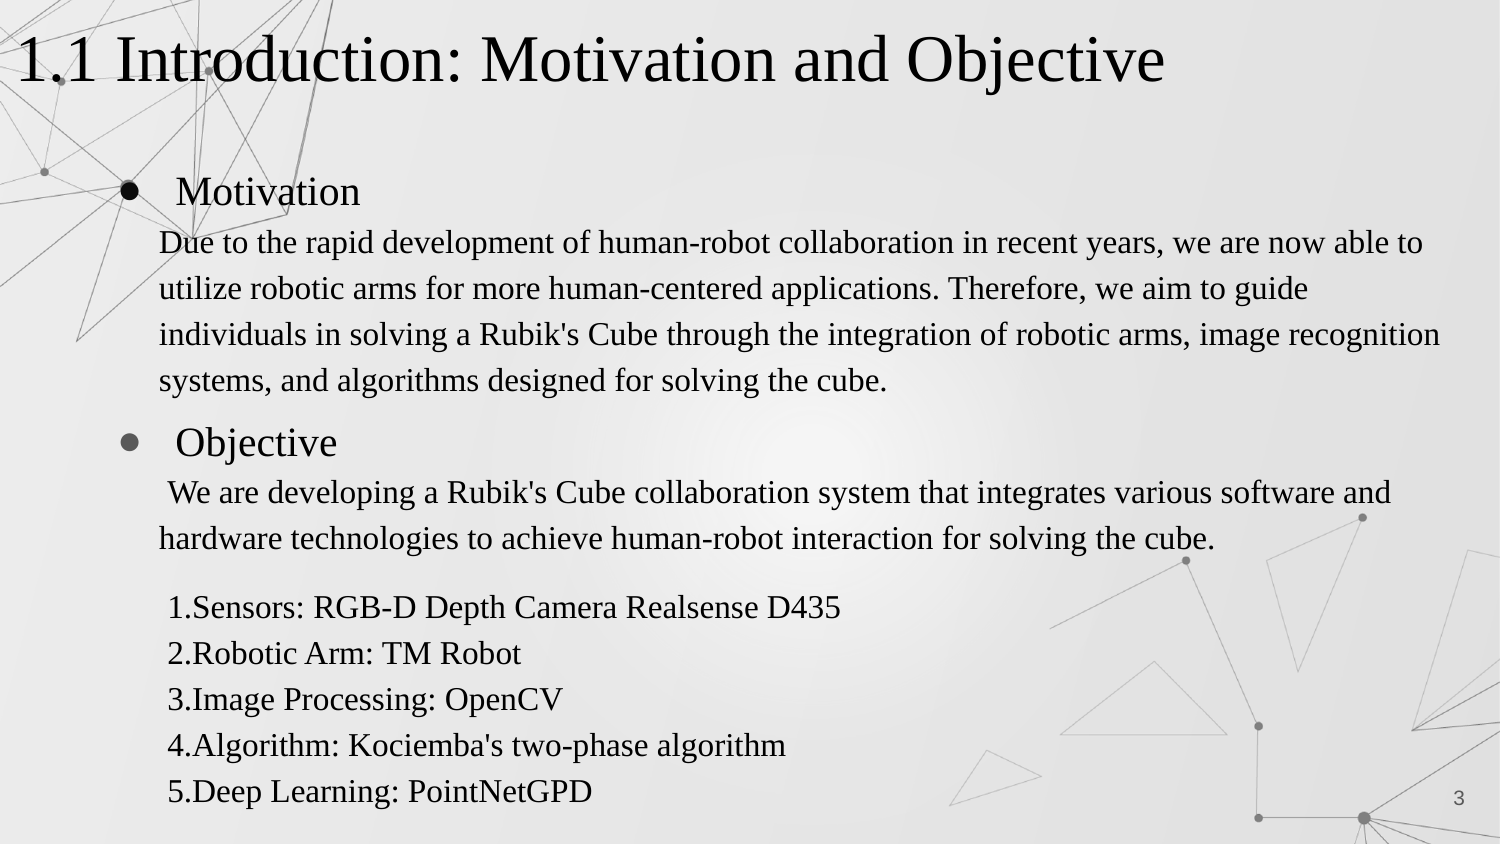

# 1.1 Introduction: Motivation and Objective
Motivation
Due to the rapid development of human-robot collaboration in recent years, we are now able to utilize robotic arms for more human-centered applications. Therefore, we aim to guide individuals in solving a Rubik's Cube through the integration of robotic arms, image recognition systems, and algorithms designed for solving the cube.

Objective
 We are developing a Rubik's Cube collaboration system that integrates various software and         hardware technologies to achieve human-robot interaction for solving the cube.

 1.Sensors: RGB-D Depth Camera Realsense D435
 2.Robotic Arm: TM Robot
 3.Image Processing: OpenCV
 4.Algorithm: Kociemba's two-phase algorithm
 5.Deep Learning: PointNetGPD

3